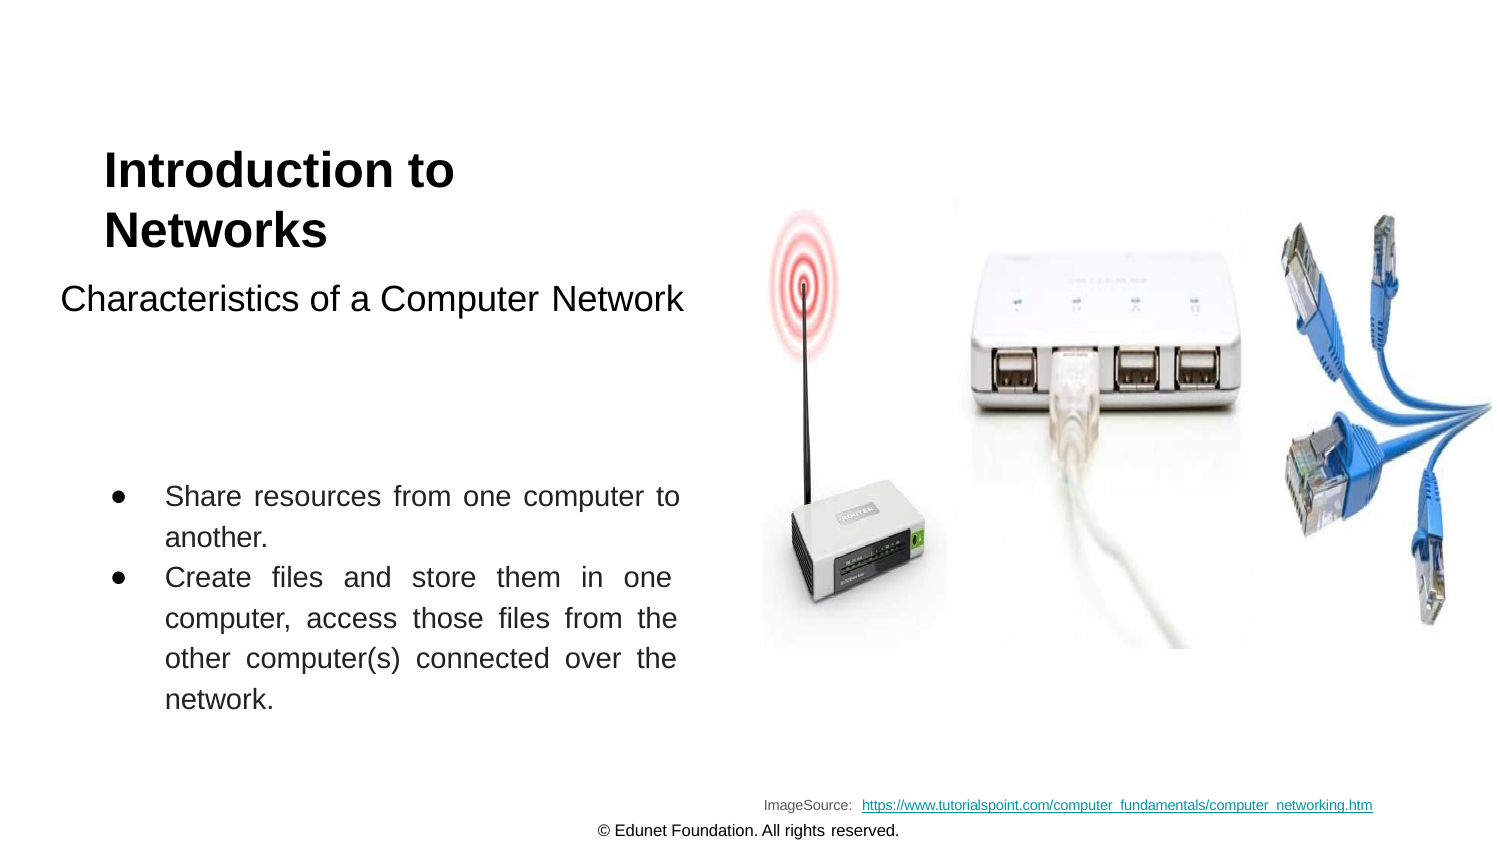

# Introduction to Networks

Characteristics of a Computer Network
Share resources from one computer to  another.
Create files and store them in one  computer, access those files from the  other computer(s) connected over the  network.
ImageSource:  https://www.tutorialspoint.com/computer_fundamentals/computer_networking.htm
© Edunet Foundation. All rights reserved.